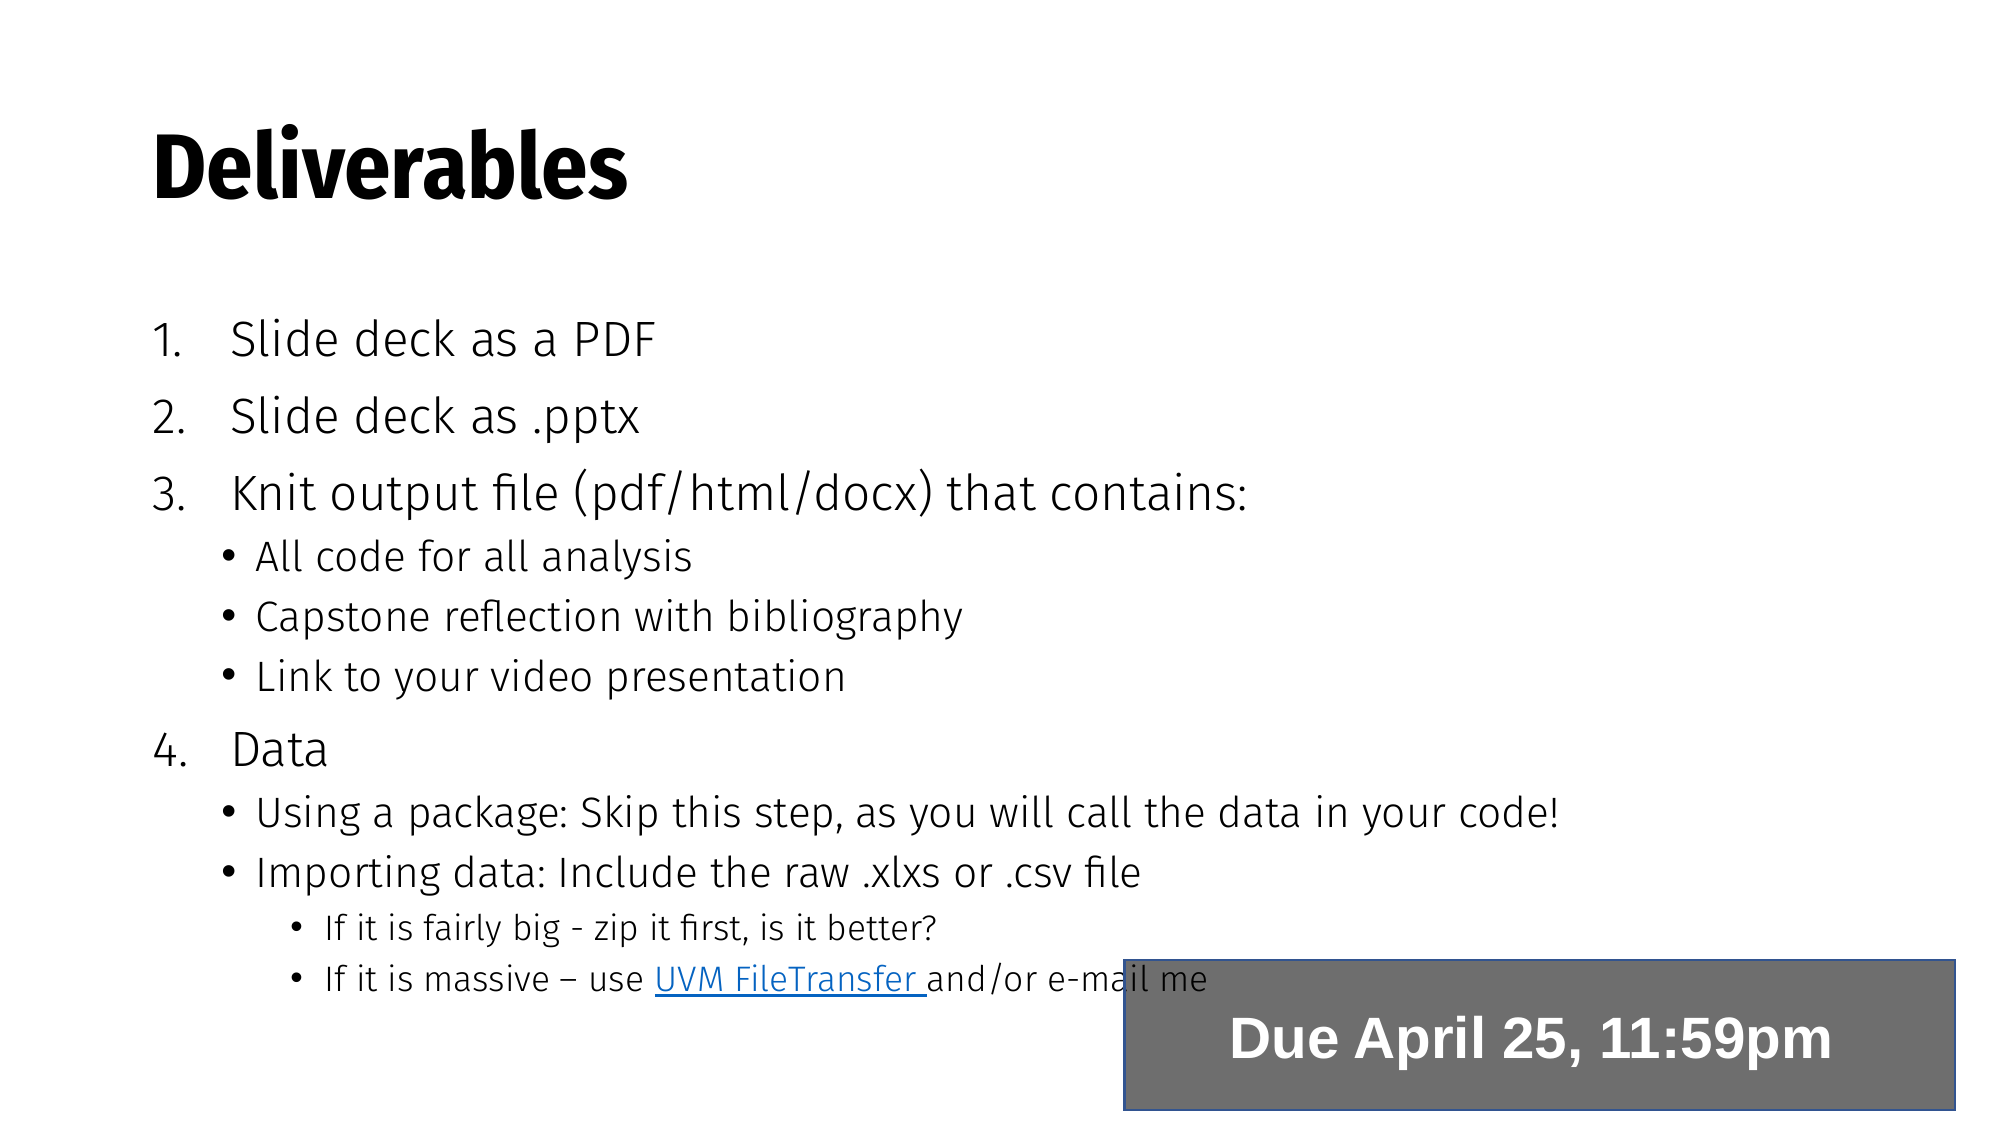

# Deliverables
Slide deck as a PDF
Slide deck as .pptx
Knit output file (pdf/html/docx) that contains:
All code for all analysis
Capstone reflection with bibliography
Link to your video presentation
Data
Using a package: Skip this step, as you will call the data in your code!
Importing data: Include the raw .xlxs or .csv file
If it is fairly big - zip it first, is it better?
If it is massive – use UVM FileTransfer and/or e-mail me
Due April 25, 11:59pm